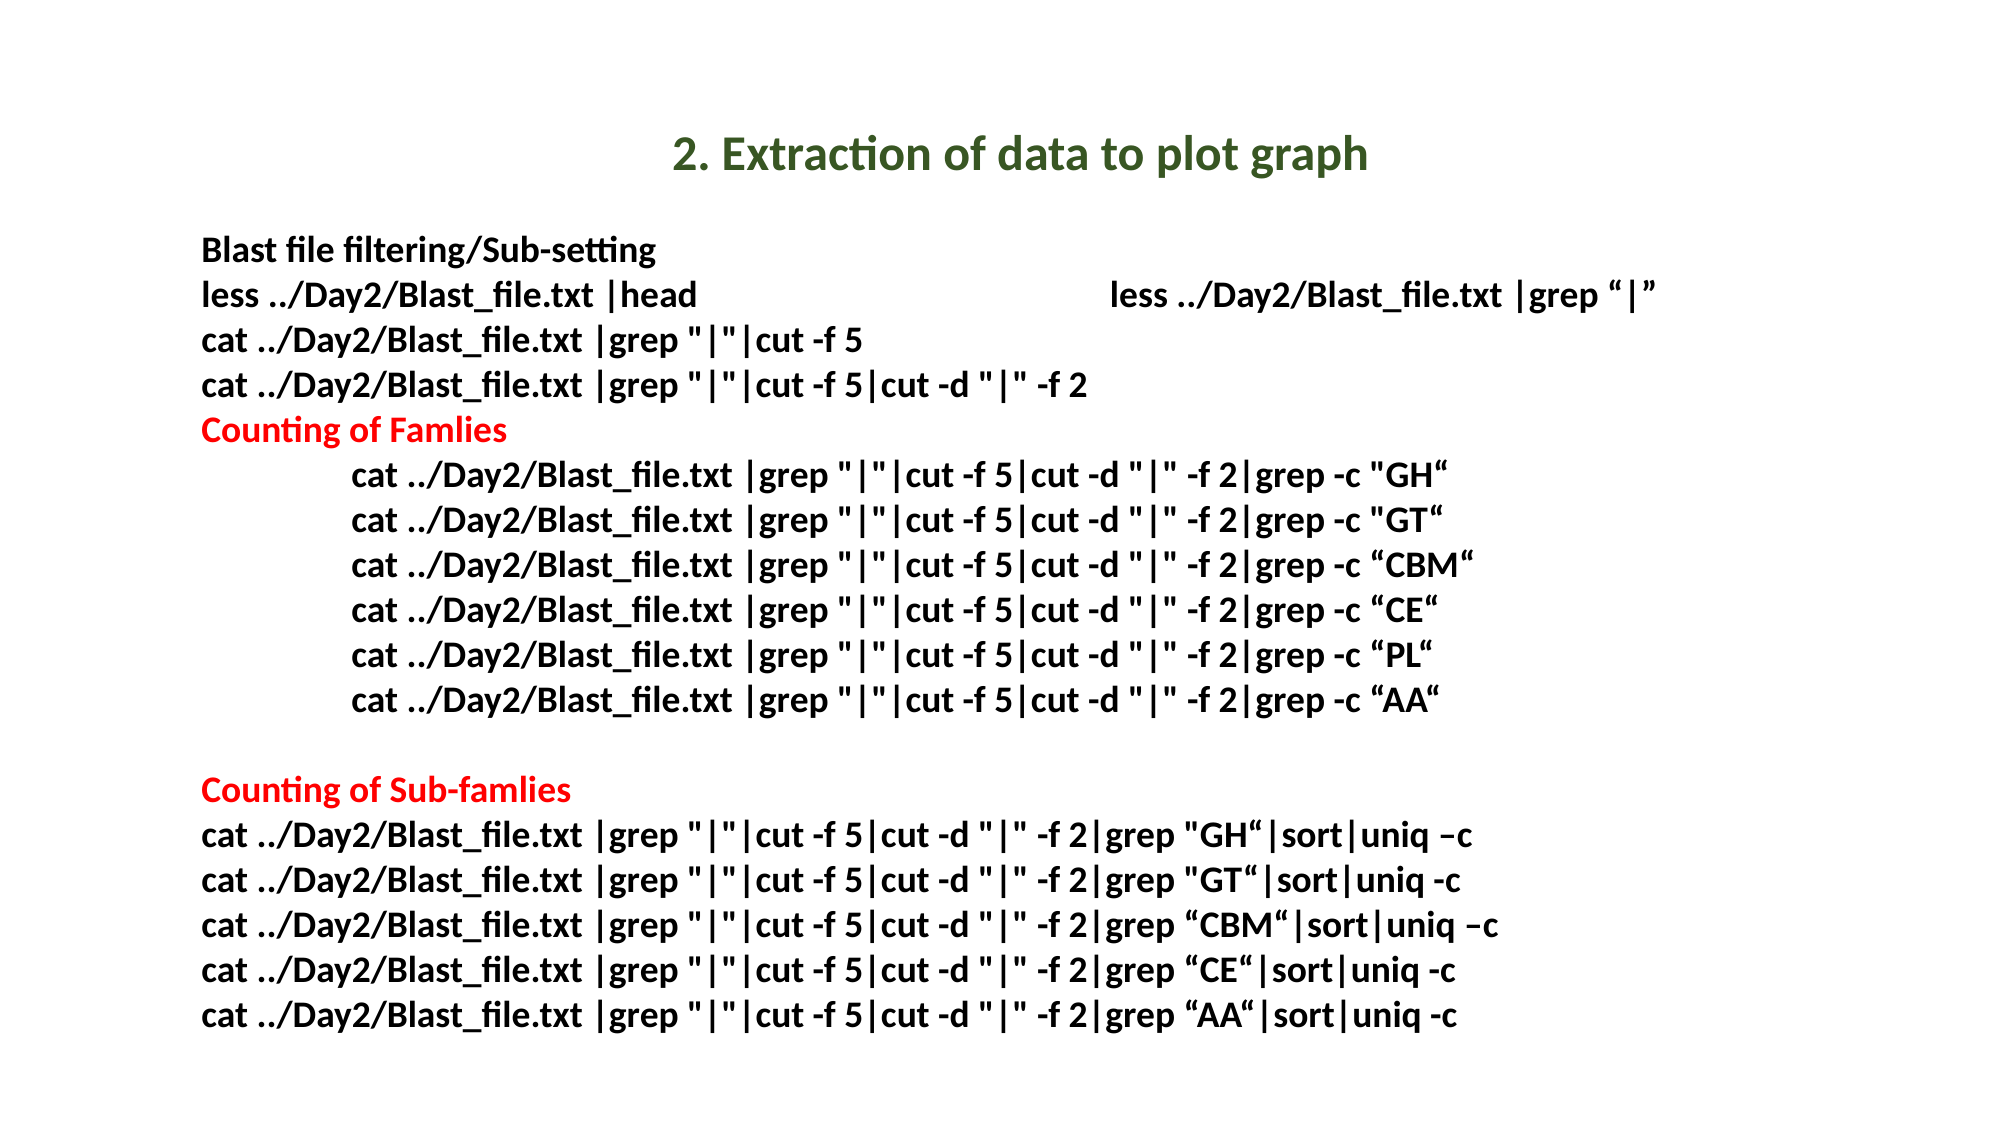

2. Extraction of data to plot graph

Blast file filtering/Sub-setting
less ../Day2/Blast_file.txt |head 			 less ../Day2/Blast_file.txt |grep “|”
cat ../Day2/Blast_file.txt |grep "|"|cut -f 5
cat ../Day2/Blast_file.txt |grep "|"|cut -f 5|cut -d "|" -f 2
Counting of Famlies
	cat ../Day2/Blast_file.txt |grep "|"|cut -f 5|cut -d "|" -f 2|grep -c "GH“
	cat ../Day2/Blast_file.txt |grep "|"|cut -f 5|cut -d "|" -f 2|grep -c "GT“
	cat ../Day2/Blast_file.txt |grep "|"|cut -f 5|cut -d "|" -f 2|grep -c “CBM“
	cat ../Day2/Blast_file.txt |grep "|"|cut -f 5|cut -d "|" -f 2|grep -c “CE“
	cat ../Day2/Blast_file.txt |grep "|"|cut -f 5|cut -d "|" -f 2|grep -c “PL“
	cat ../Day2/Blast_file.txt |grep "|"|cut -f 5|cut -d "|" -f 2|grep -c “AA“

Counting of Sub-famlies
cat ../Day2/Blast_file.txt |grep "|"|cut -f 5|cut -d "|" -f 2|grep "GH“|sort|uniq –c
cat ../Day2/Blast_file.txt |grep "|"|cut -f 5|cut -d "|" -f 2|grep "GT“|sort|uniq -c
cat ../Day2/Blast_file.txt |grep "|"|cut -f 5|cut -d "|" -f 2|grep “CBM“|sort|uniq –c
cat ../Day2/Blast_file.txt |grep "|"|cut -f 5|cut -d "|" -f 2|grep “CE“|sort|uniq -c
cat ../Day2/Blast_file.txt |grep "|"|cut -f 5|cut -d "|" -f 2|grep “AA“|sort|uniq -c